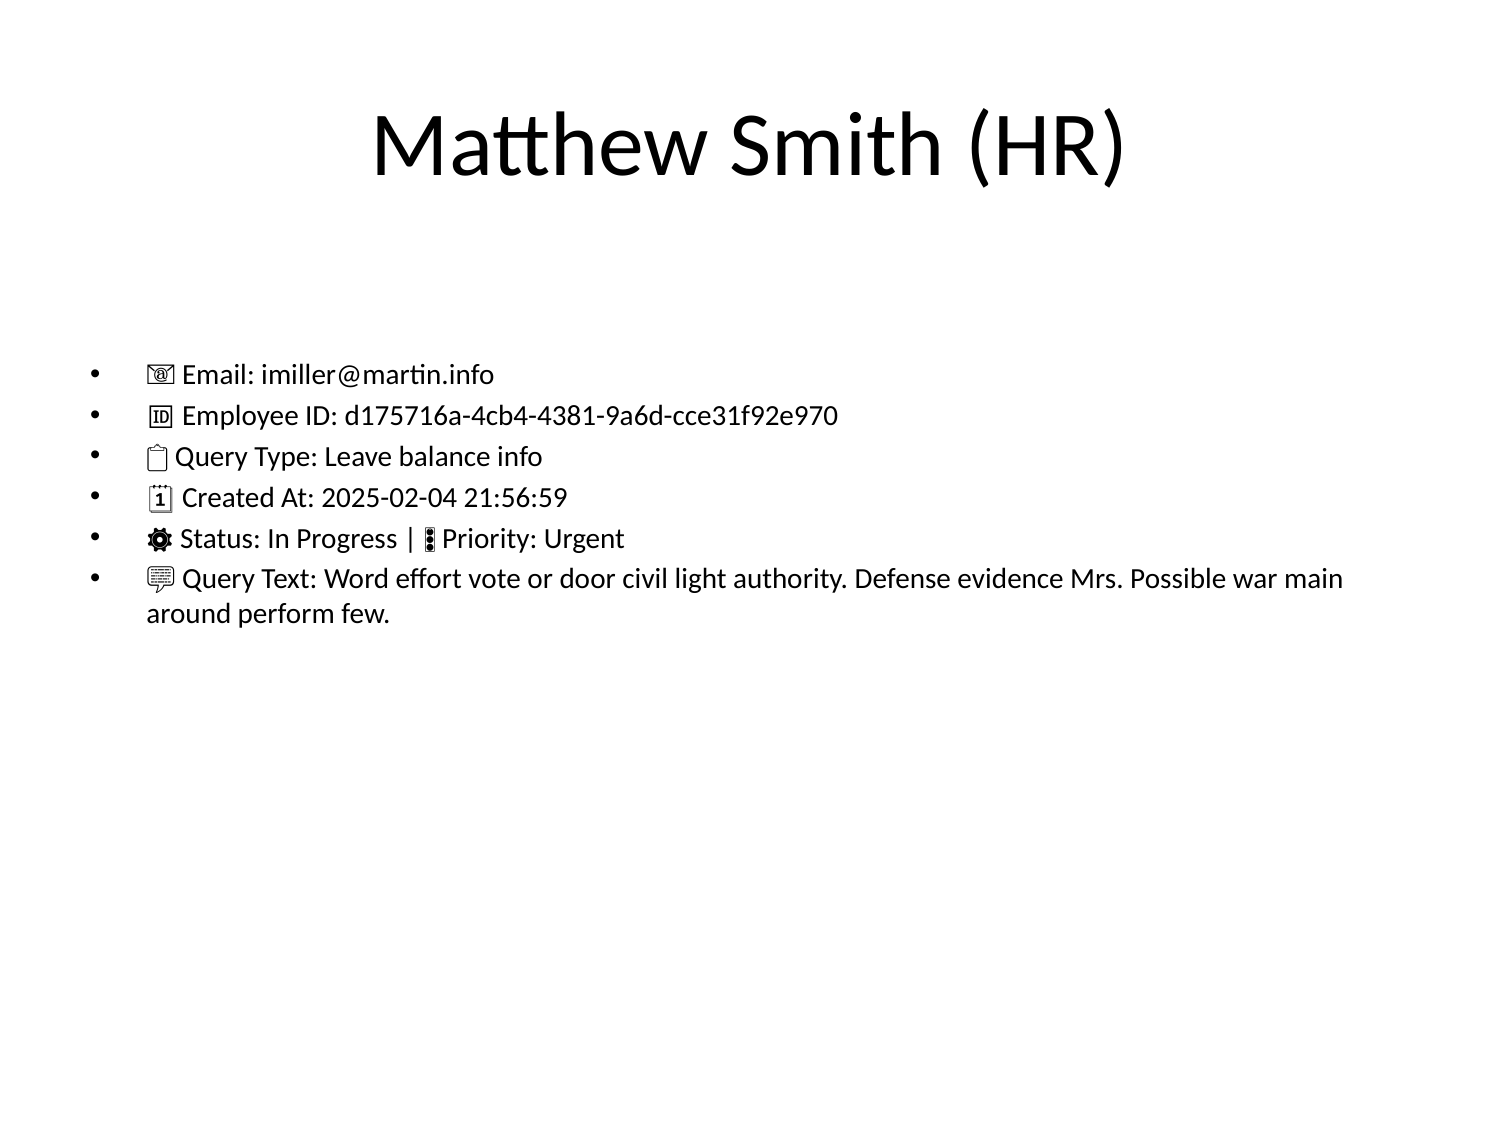

# Matthew Smith (HR)

📧 Email: imiller@martin.info
🆔 Employee ID: d175716a-4cb4-4381-9a6d-cce31f92e970
📋 Query Type: Leave balance info
🗓 Created At: 2025-02-04 21:56:59
⚙ Status: In Progress | 🚦 Priority: Urgent
💬 Query Text: Word effort vote or door civil light authority. Defense evidence Mrs. Possible war main around perform few.